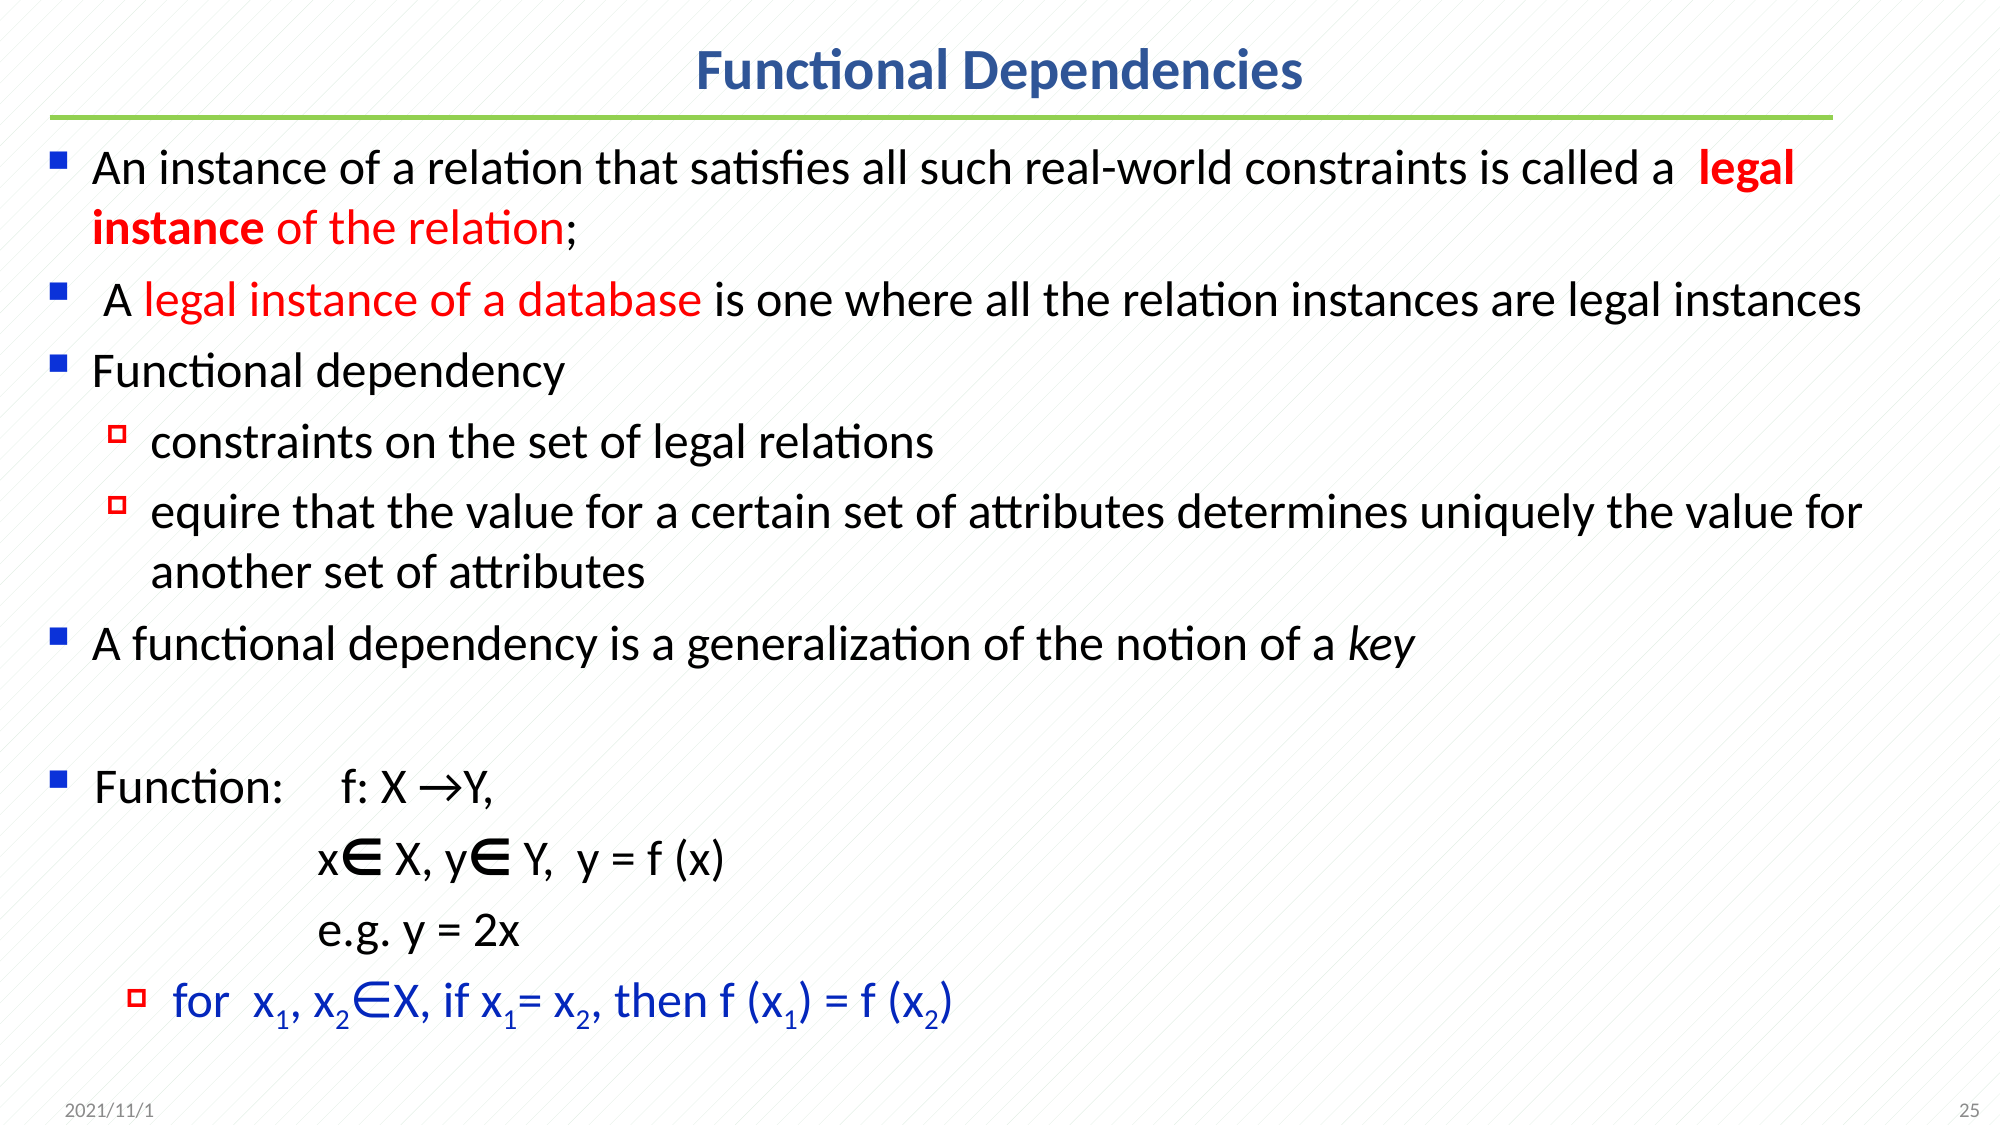

# Functional Dependencies
An instance of a relation that satisfies all such real-world constraints is called a  legal instance of the relation;
 A legal instance of a database is one where all the relation instances are legal instances
Functional dependency
constraints on the set of legal relations
equire that the value for a certain set of attributes determines uniquely the value for another set of attributes
A functional dependency is a generalization of the notion of a key

Function:     f: X →Y,
                        x∈ X, y∈ Y,  y = f (x)
                        e.g. y = 2x
for  x1, x2∈X, if x1= x2, then f (x1) = f (x2)

25
2021/11/1